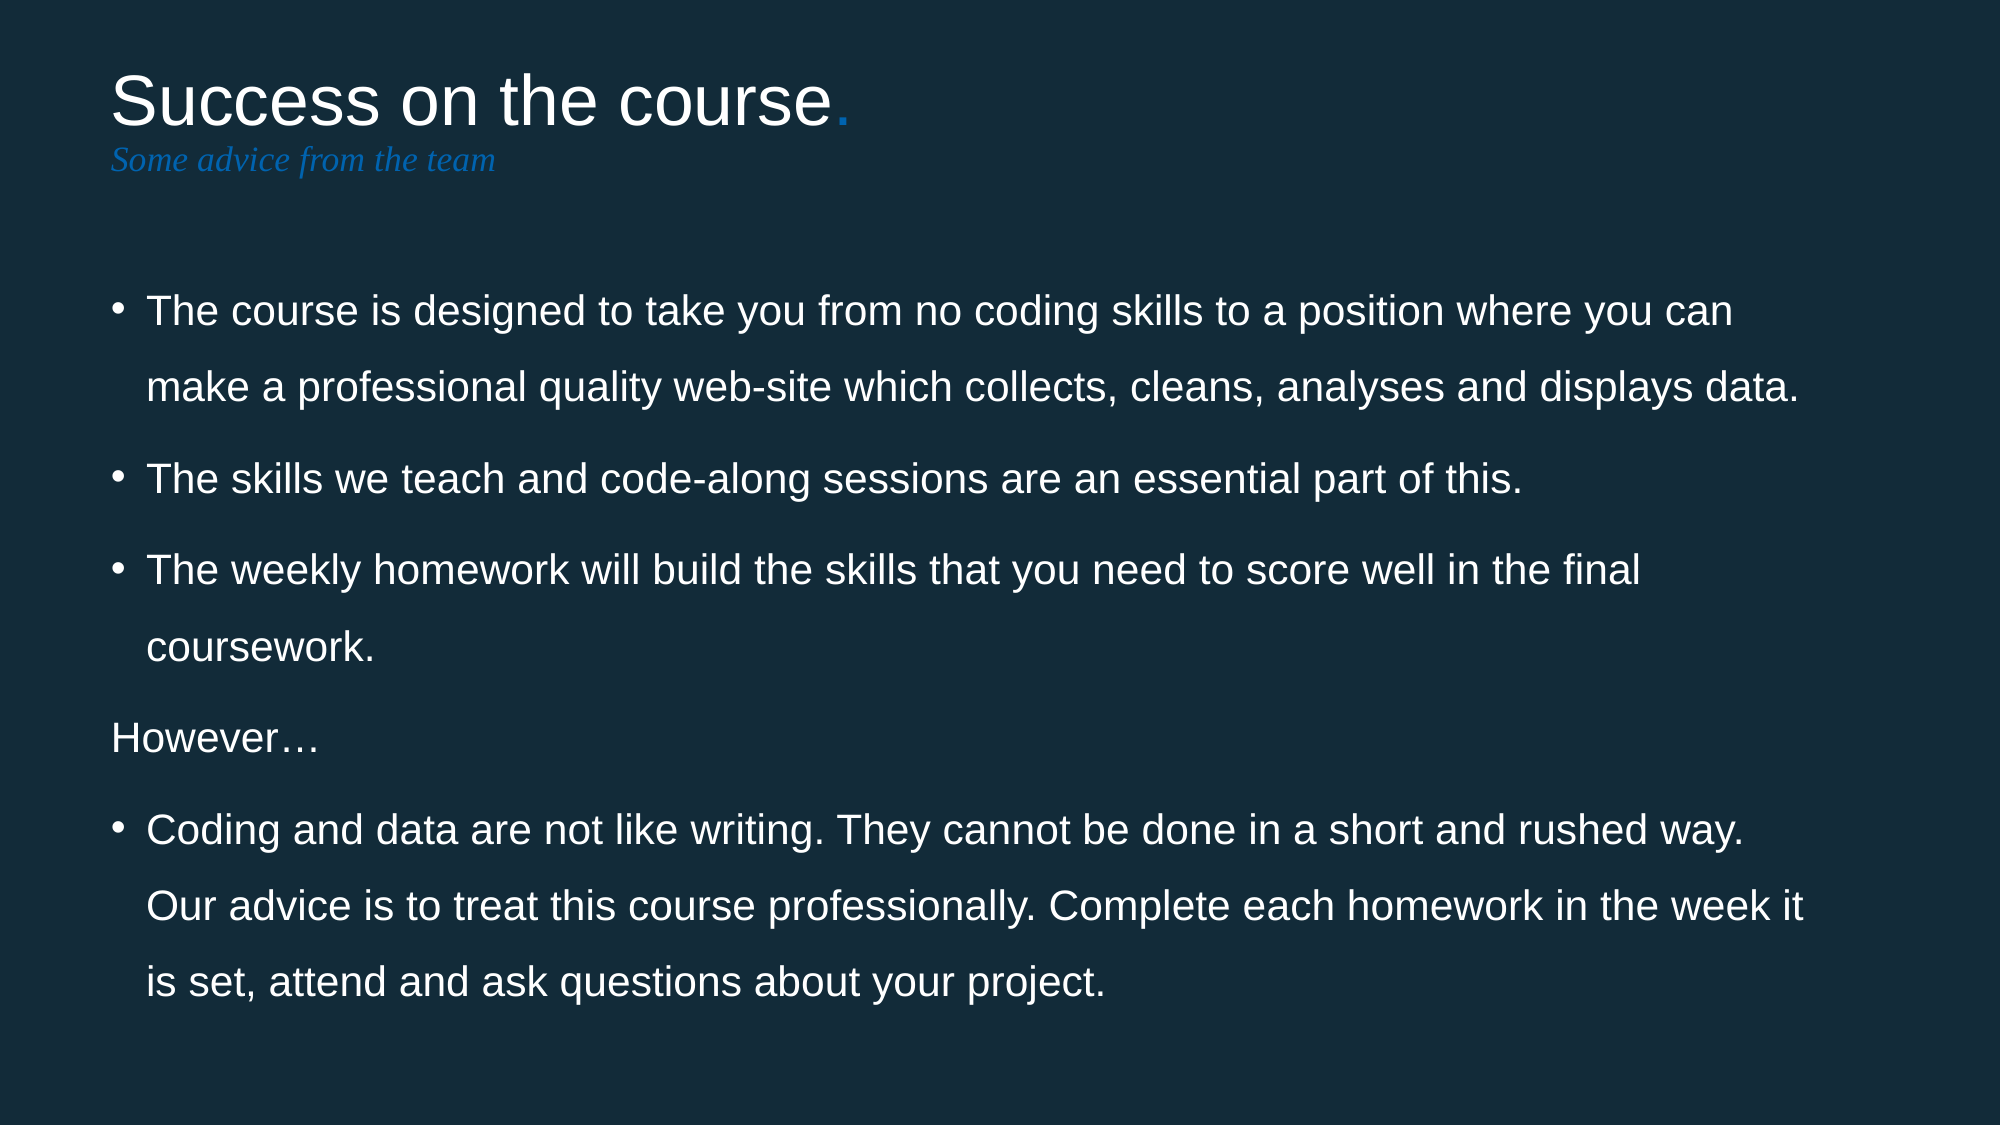

# Success on the course. Some advice from the team
The course is designed to take you from no coding skills to a position where you can make a professional quality web-site which collects, cleans, analyses and displays data.
The skills we teach and code-along sessions are an essential part of this.
The weekly homework will build the skills that you need to score well in the final coursework.
However…
Coding and data are not like writing. They cannot be done in a short and rushed way. Our advice is to treat this course professionally. Complete each homework in the week it is set, attend and ask questions about your project.